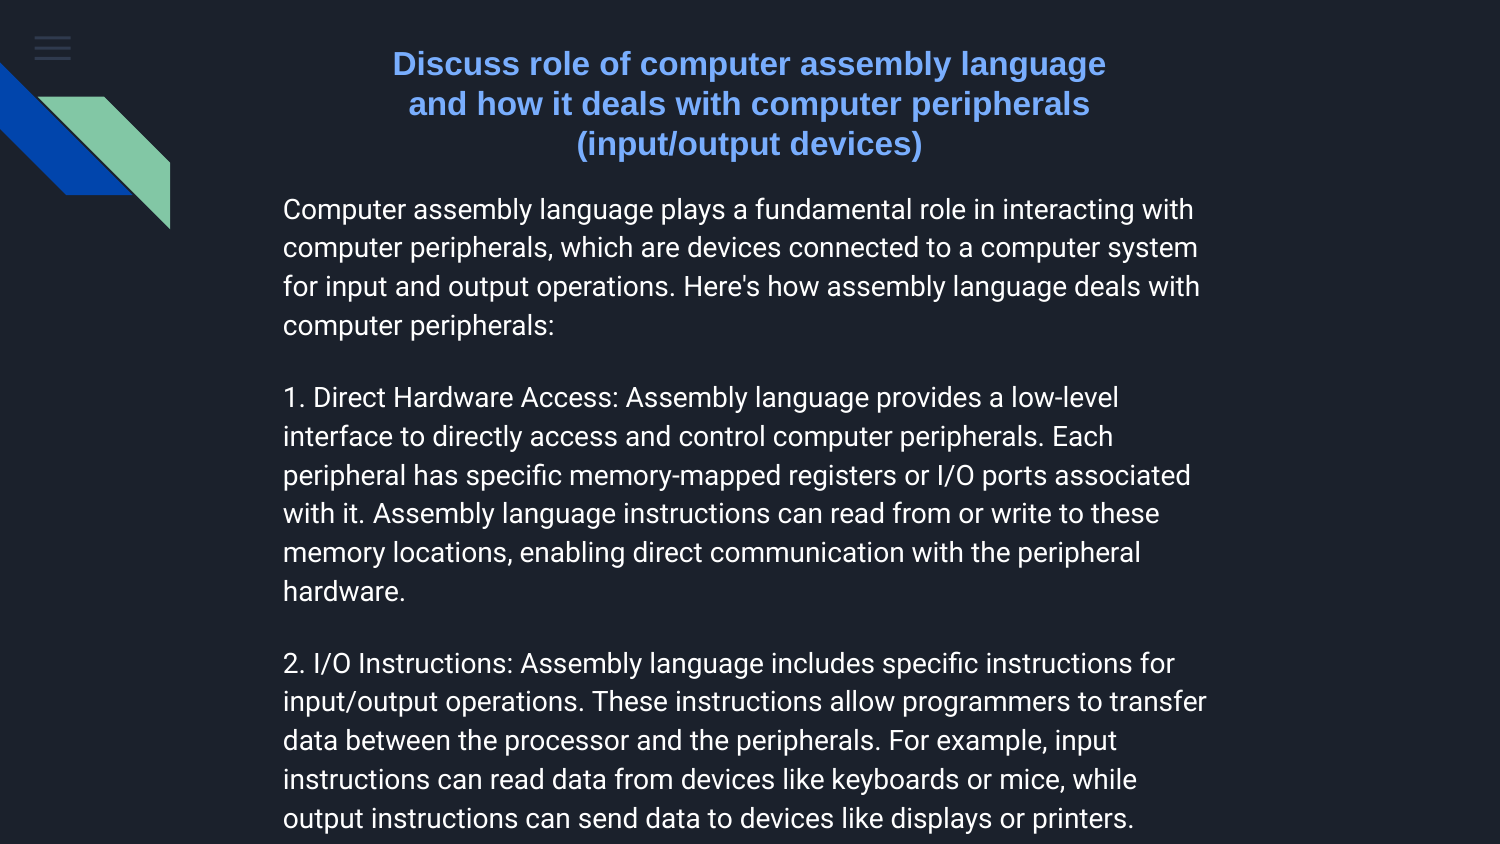

Discuss role of computer assembly language and how it deals with computer peripherals (input/output devices)
Computer assembly language plays a fundamental role in interacting with computer peripherals, which are devices connected to a computer system for input and output operations. Here's how assembly language deals with computer peripherals:
1. Direct Hardware Access: Assembly language provides a low-level interface to directly access and control computer peripherals. Each peripheral has specific memory-mapped registers or I/O ports associated with it. Assembly language instructions can read from or write to these memory locations, enabling direct communication with the peripheral hardware.
2. I/O Instructions: Assembly language includes specific instructions for input/output operations. These instructions allow programmers to transfer data between the processor and the peripherals. For example, input instructions can read data from devices like keyboards or mice, while output instructions can send data to devices like displays or printers.